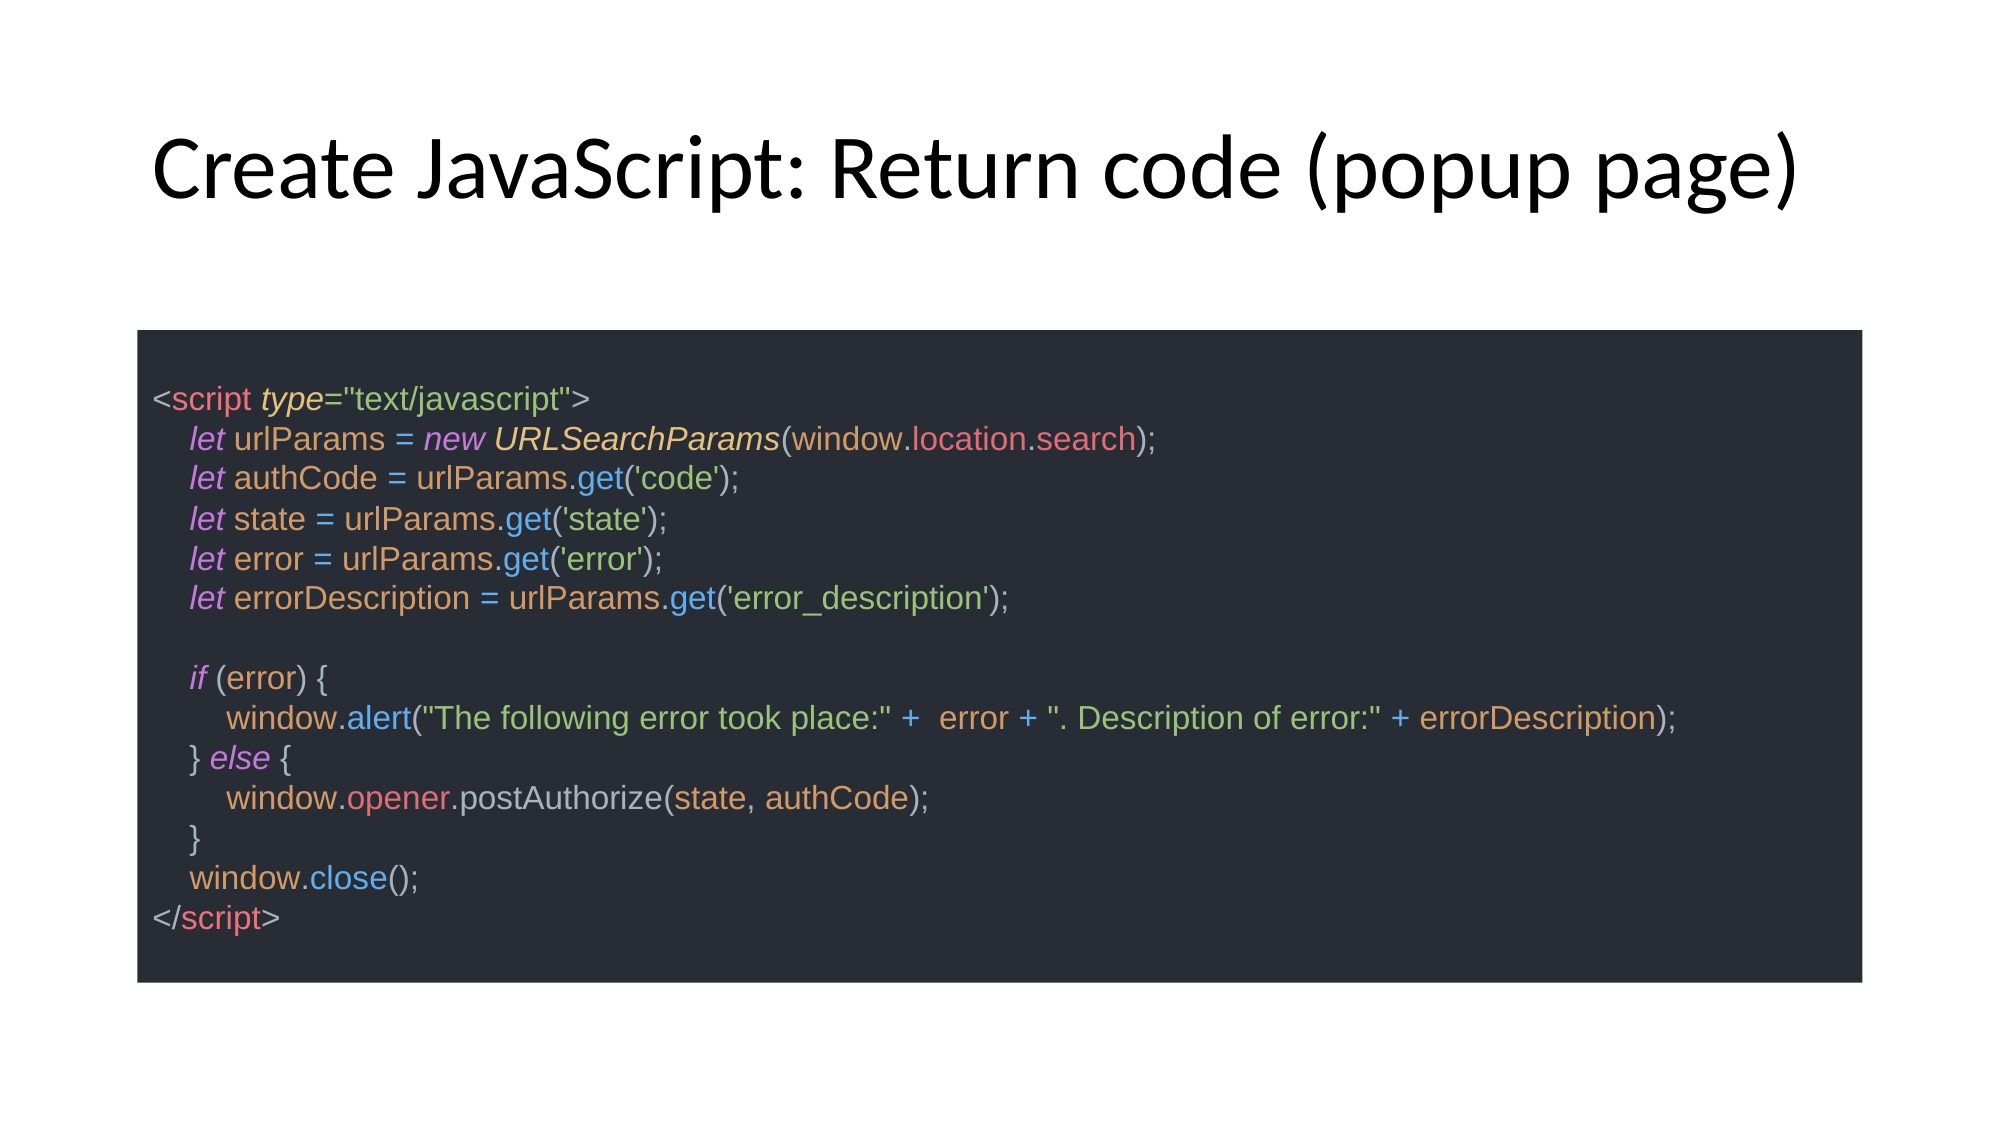

# Create JavaScript: Return code (popup page)
<script type="text/javascript">
    let urlParams = new URLSearchParams(window.location.search);
    let authCode = urlParams.get('code');
    let state = urlParams.get('state');
    let error = urlParams.get('error');
    let errorDescription = urlParams.get('error_description');
    if (error) {
        window.alert("The following error took place:" +  error + ". Description of error:" + errorDescription);
    } else {
        window.opener.postAuthorize(state, authCode);
    }
    window.close();
</script>